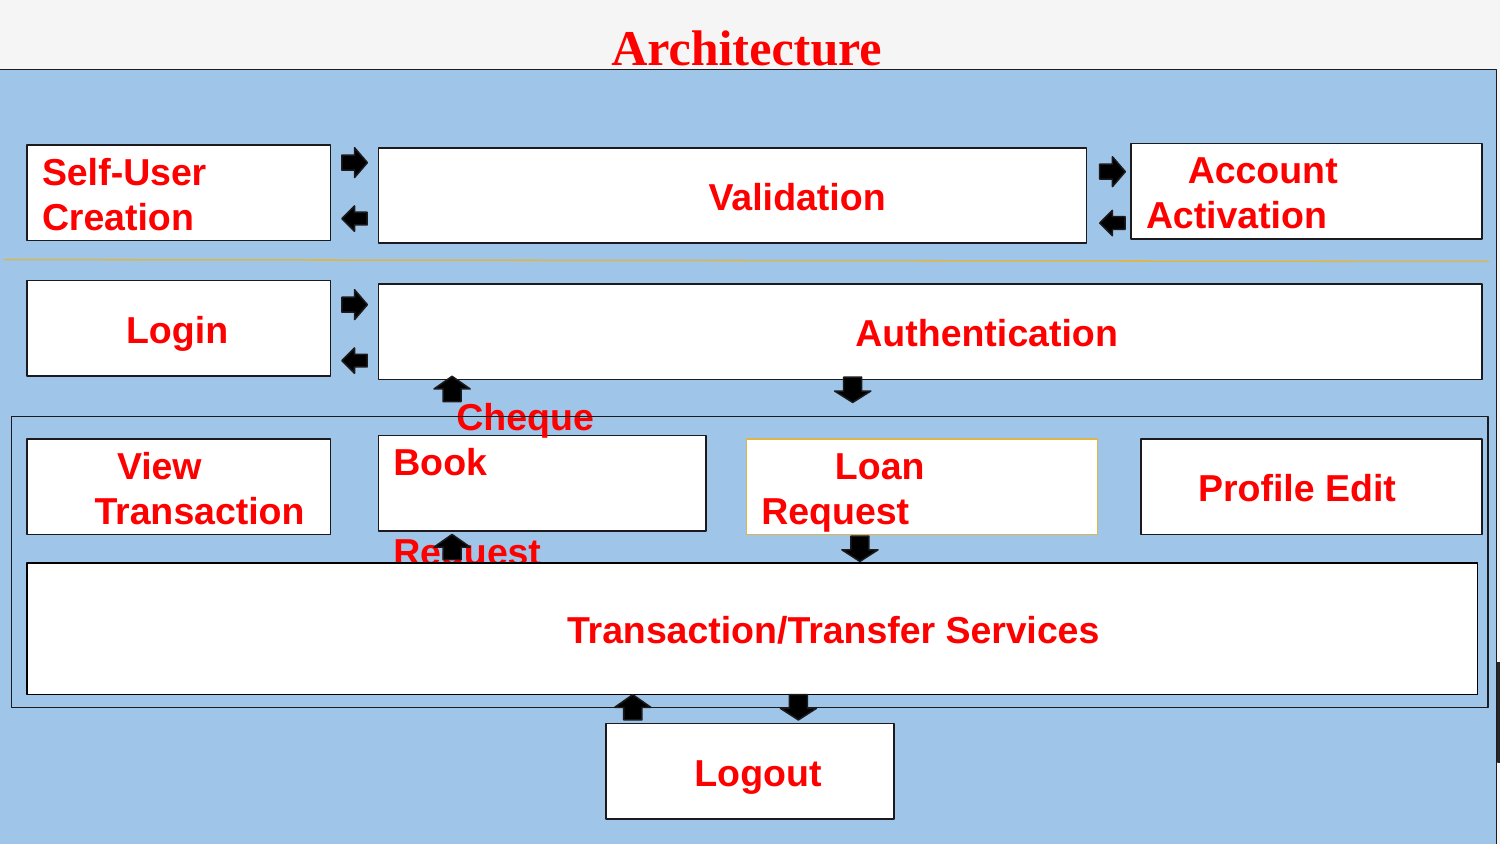

Architecture

    Account Activation
Self-User Creation

                              Validation

        Login
                                            Authentication

      Cheque Book                             	 Request
View
     Transaction
       Loan Request
    Profile Edit

Transaction/Transfer Services

       Logout